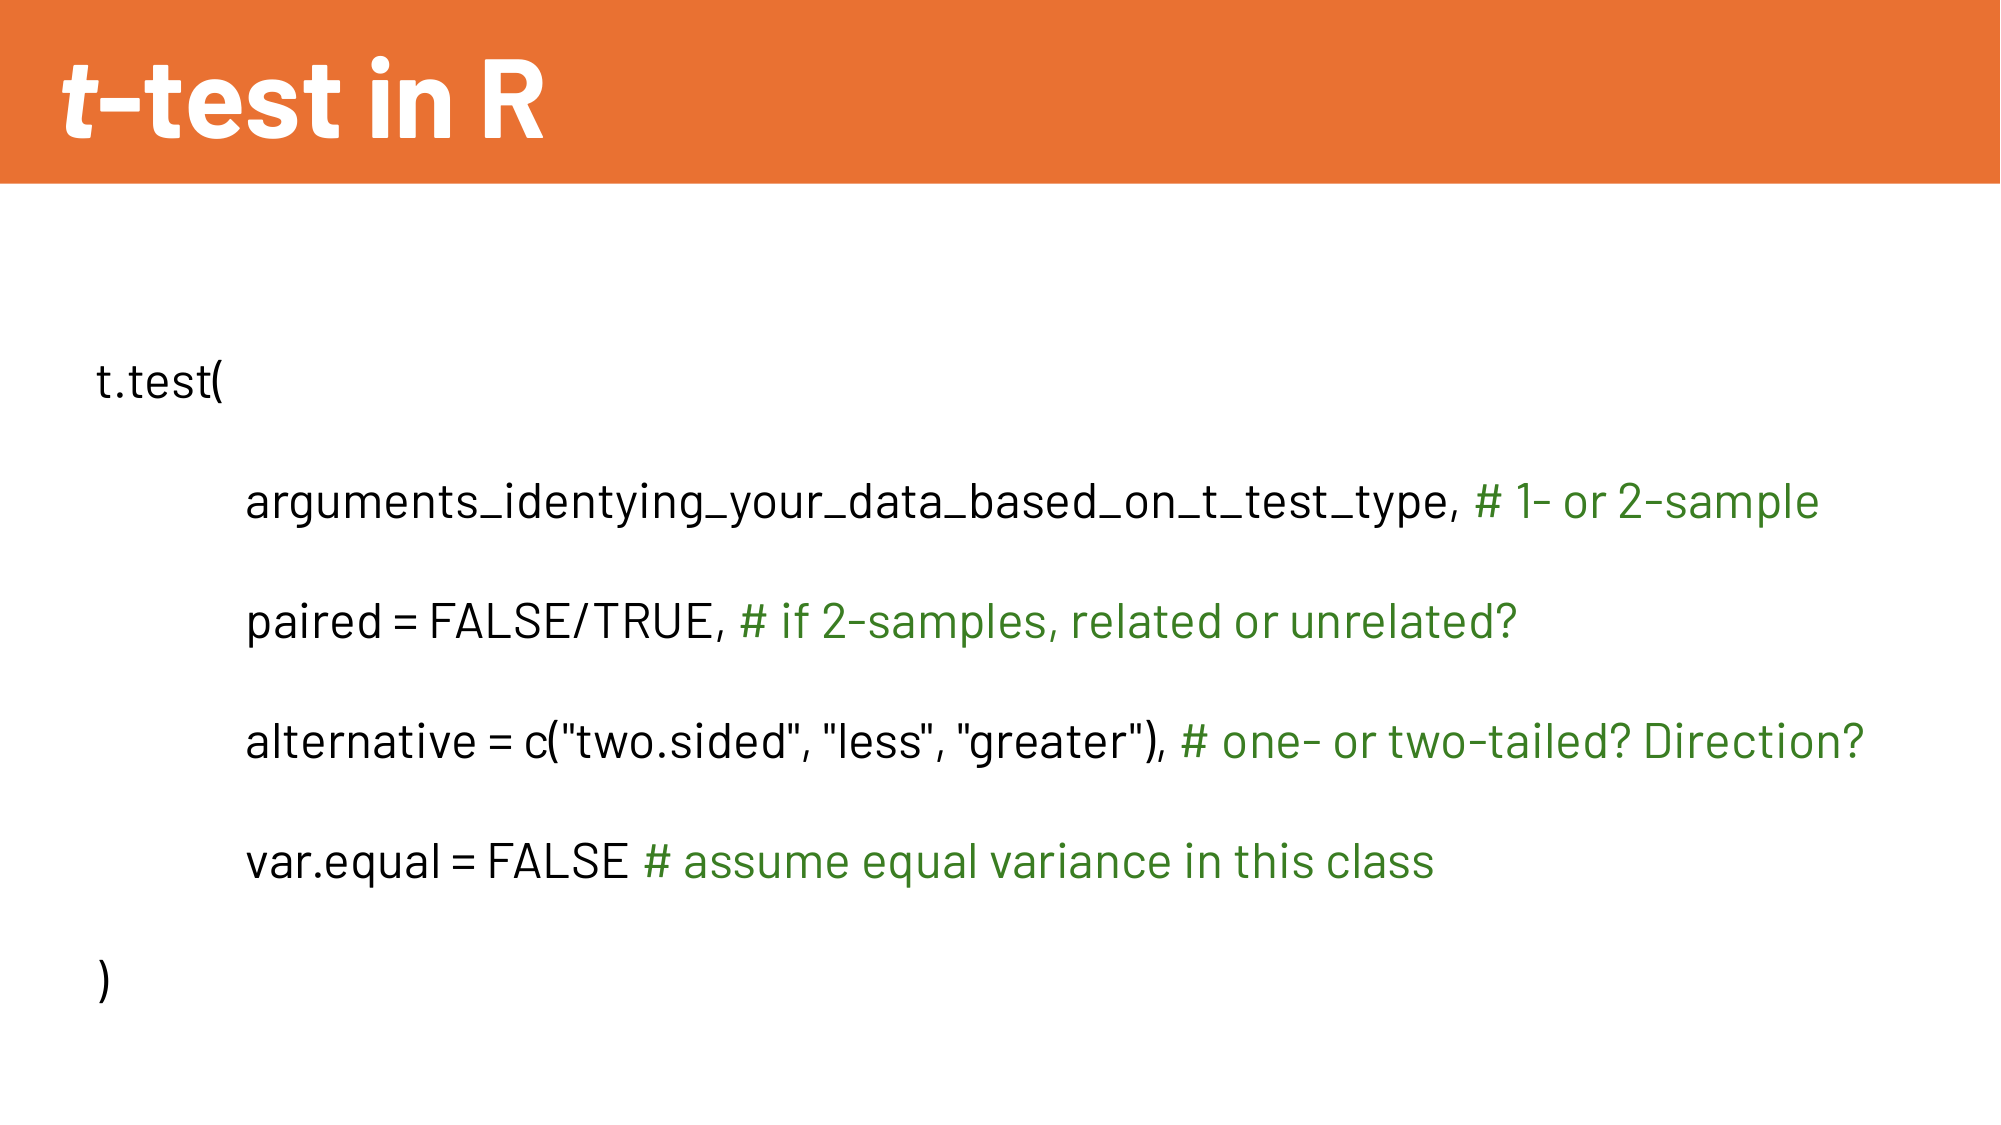

t-test in R
t.test(
	arguments_identying_your_data_based_on_t_test_type, # 1- or 2-sample
	paired = FALSE/TRUE, # if 2-samples, related or unrelated?
	alternative = c("two.sided", "less", "greater"), # one- or two-tailed? Direction?
	var.equal = FALSE # assume equal variance in this class
)